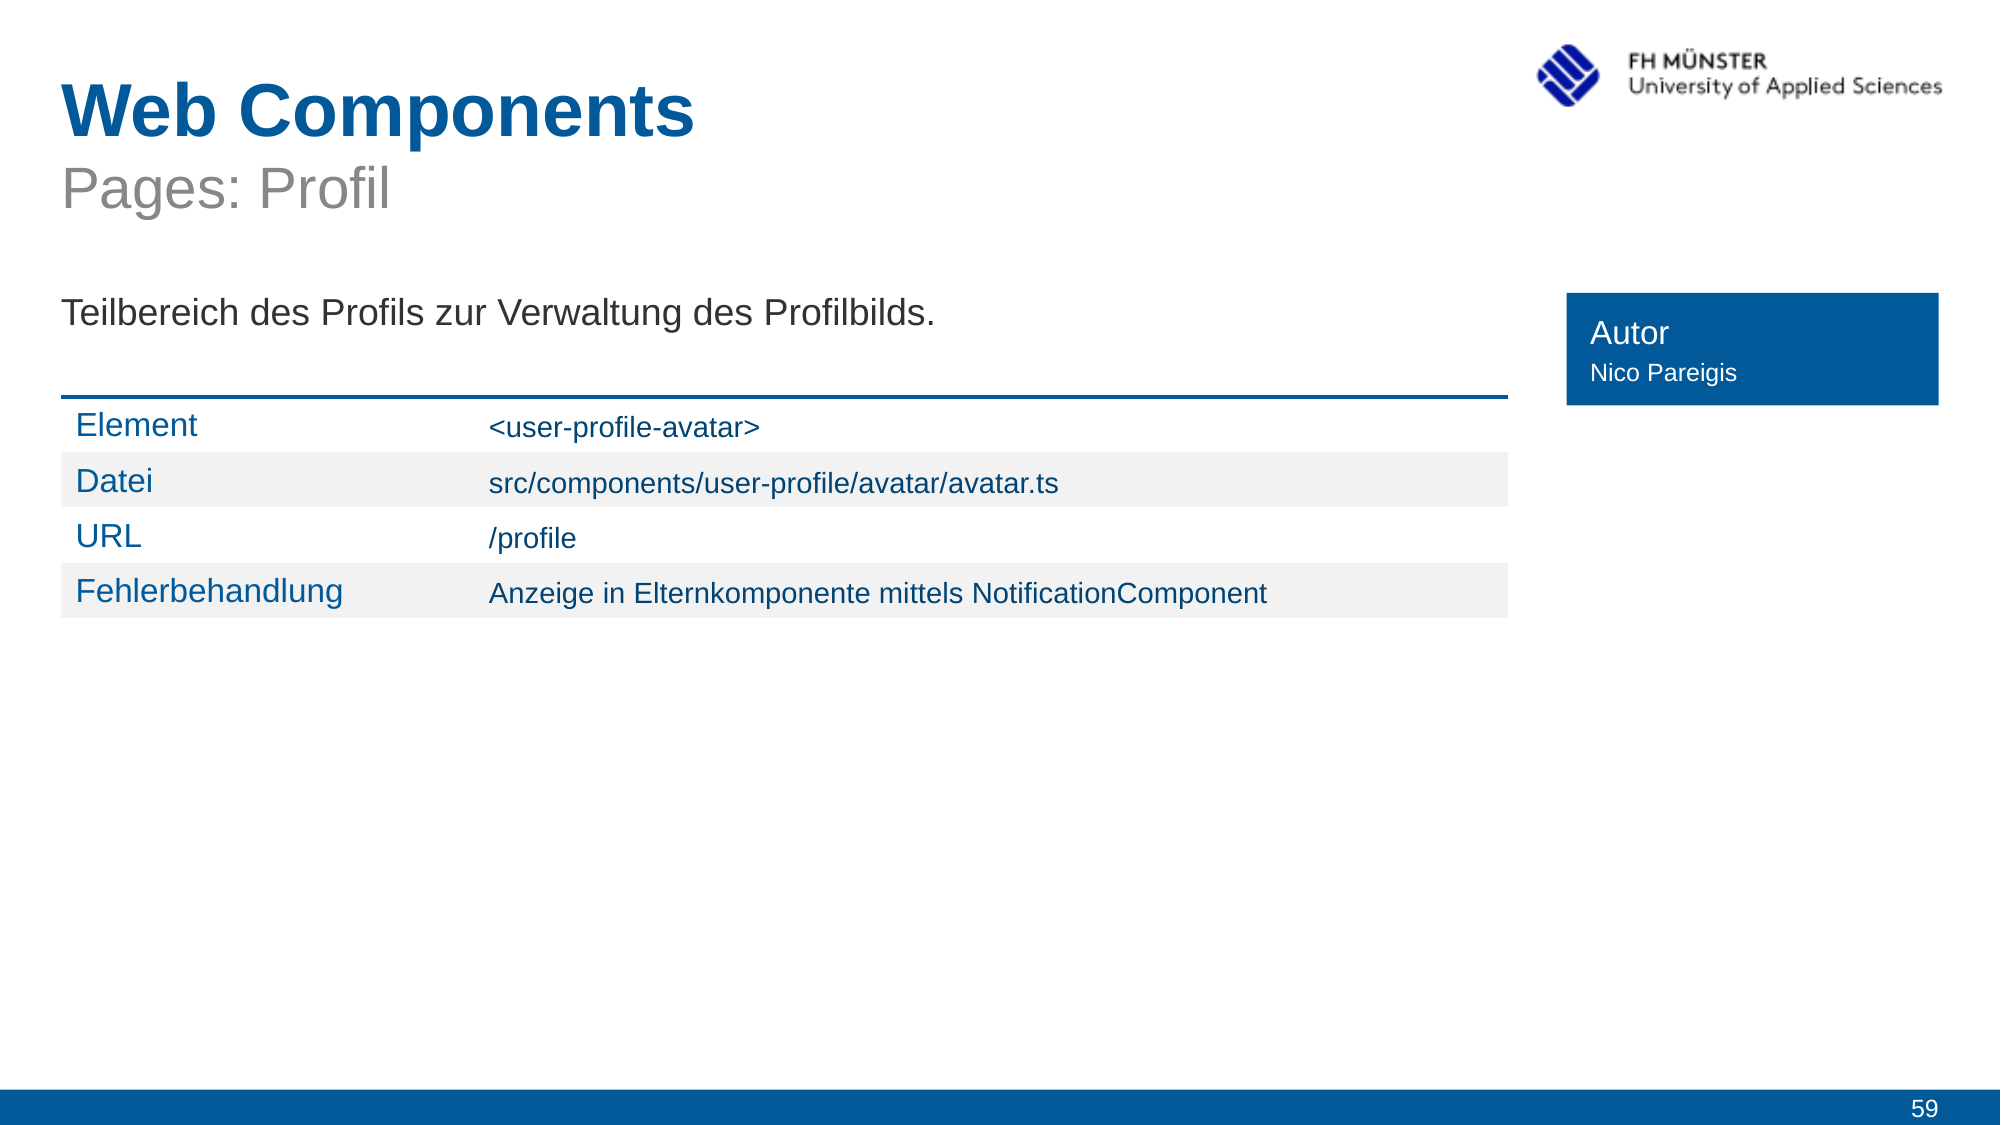

# Web Components
Pages: Profil

Teilbereich des Profils zur Verwaltung des Profilbilds.

Autor
Nico Pareigis
| Element | <user-profile-avatar> |
| --- | --- |
| Datei | src/components/user-profile/avatar/avatar.ts |
| URL | /profile |
| Fehlerbehandlung | Anzeige in Elternkomponente mittels NotificationComponent |